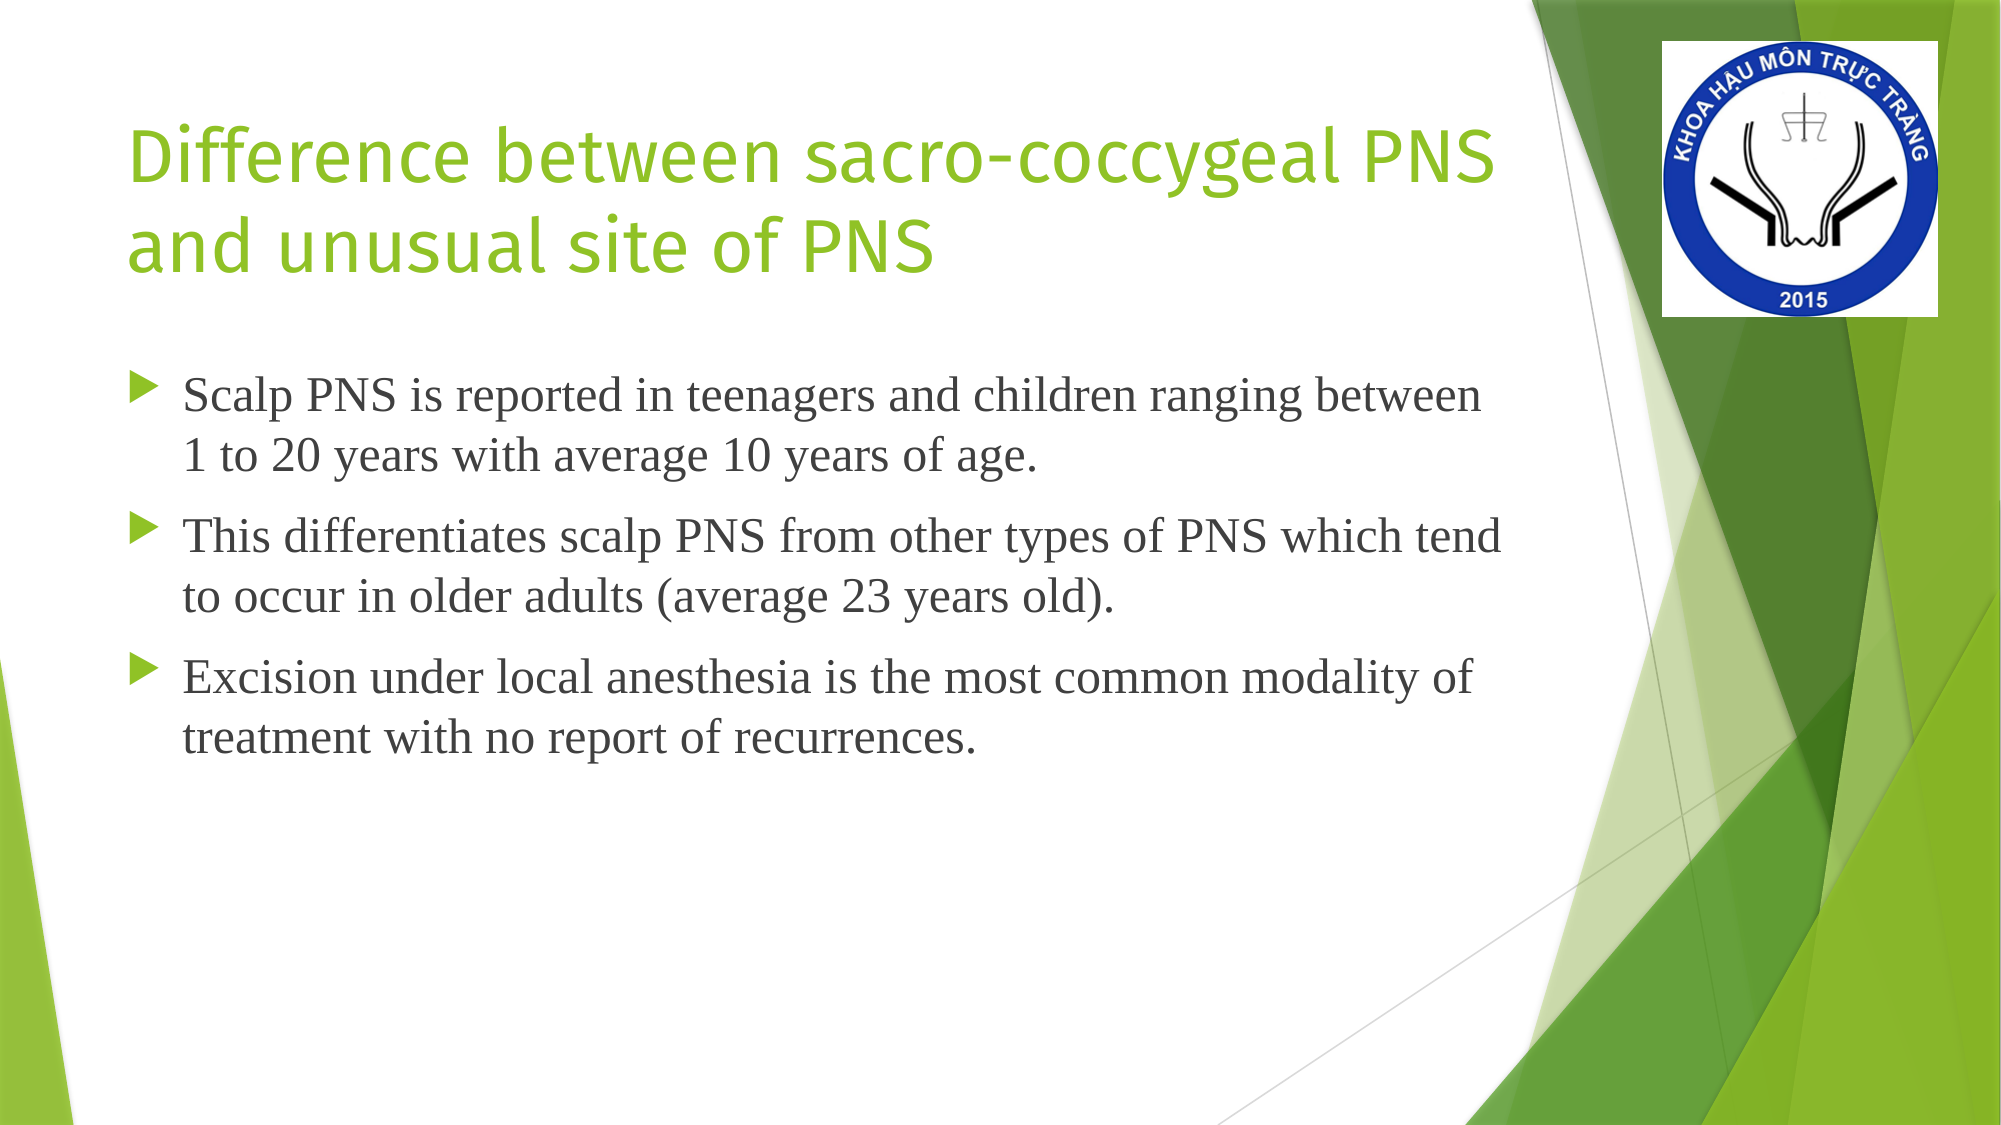

# Difference between sacro-coccygeal PNS and unusual site of PNS
Scalp PNS is reported in teenagers and children ranging between 1 to 20 years with average 10 years of age.
This differentiates scalp PNS from other types of PNS which tend to occur in older adults (average 23 years old).
Excision under local anesthesia is the most common modality of treatment with no report of recurrences.